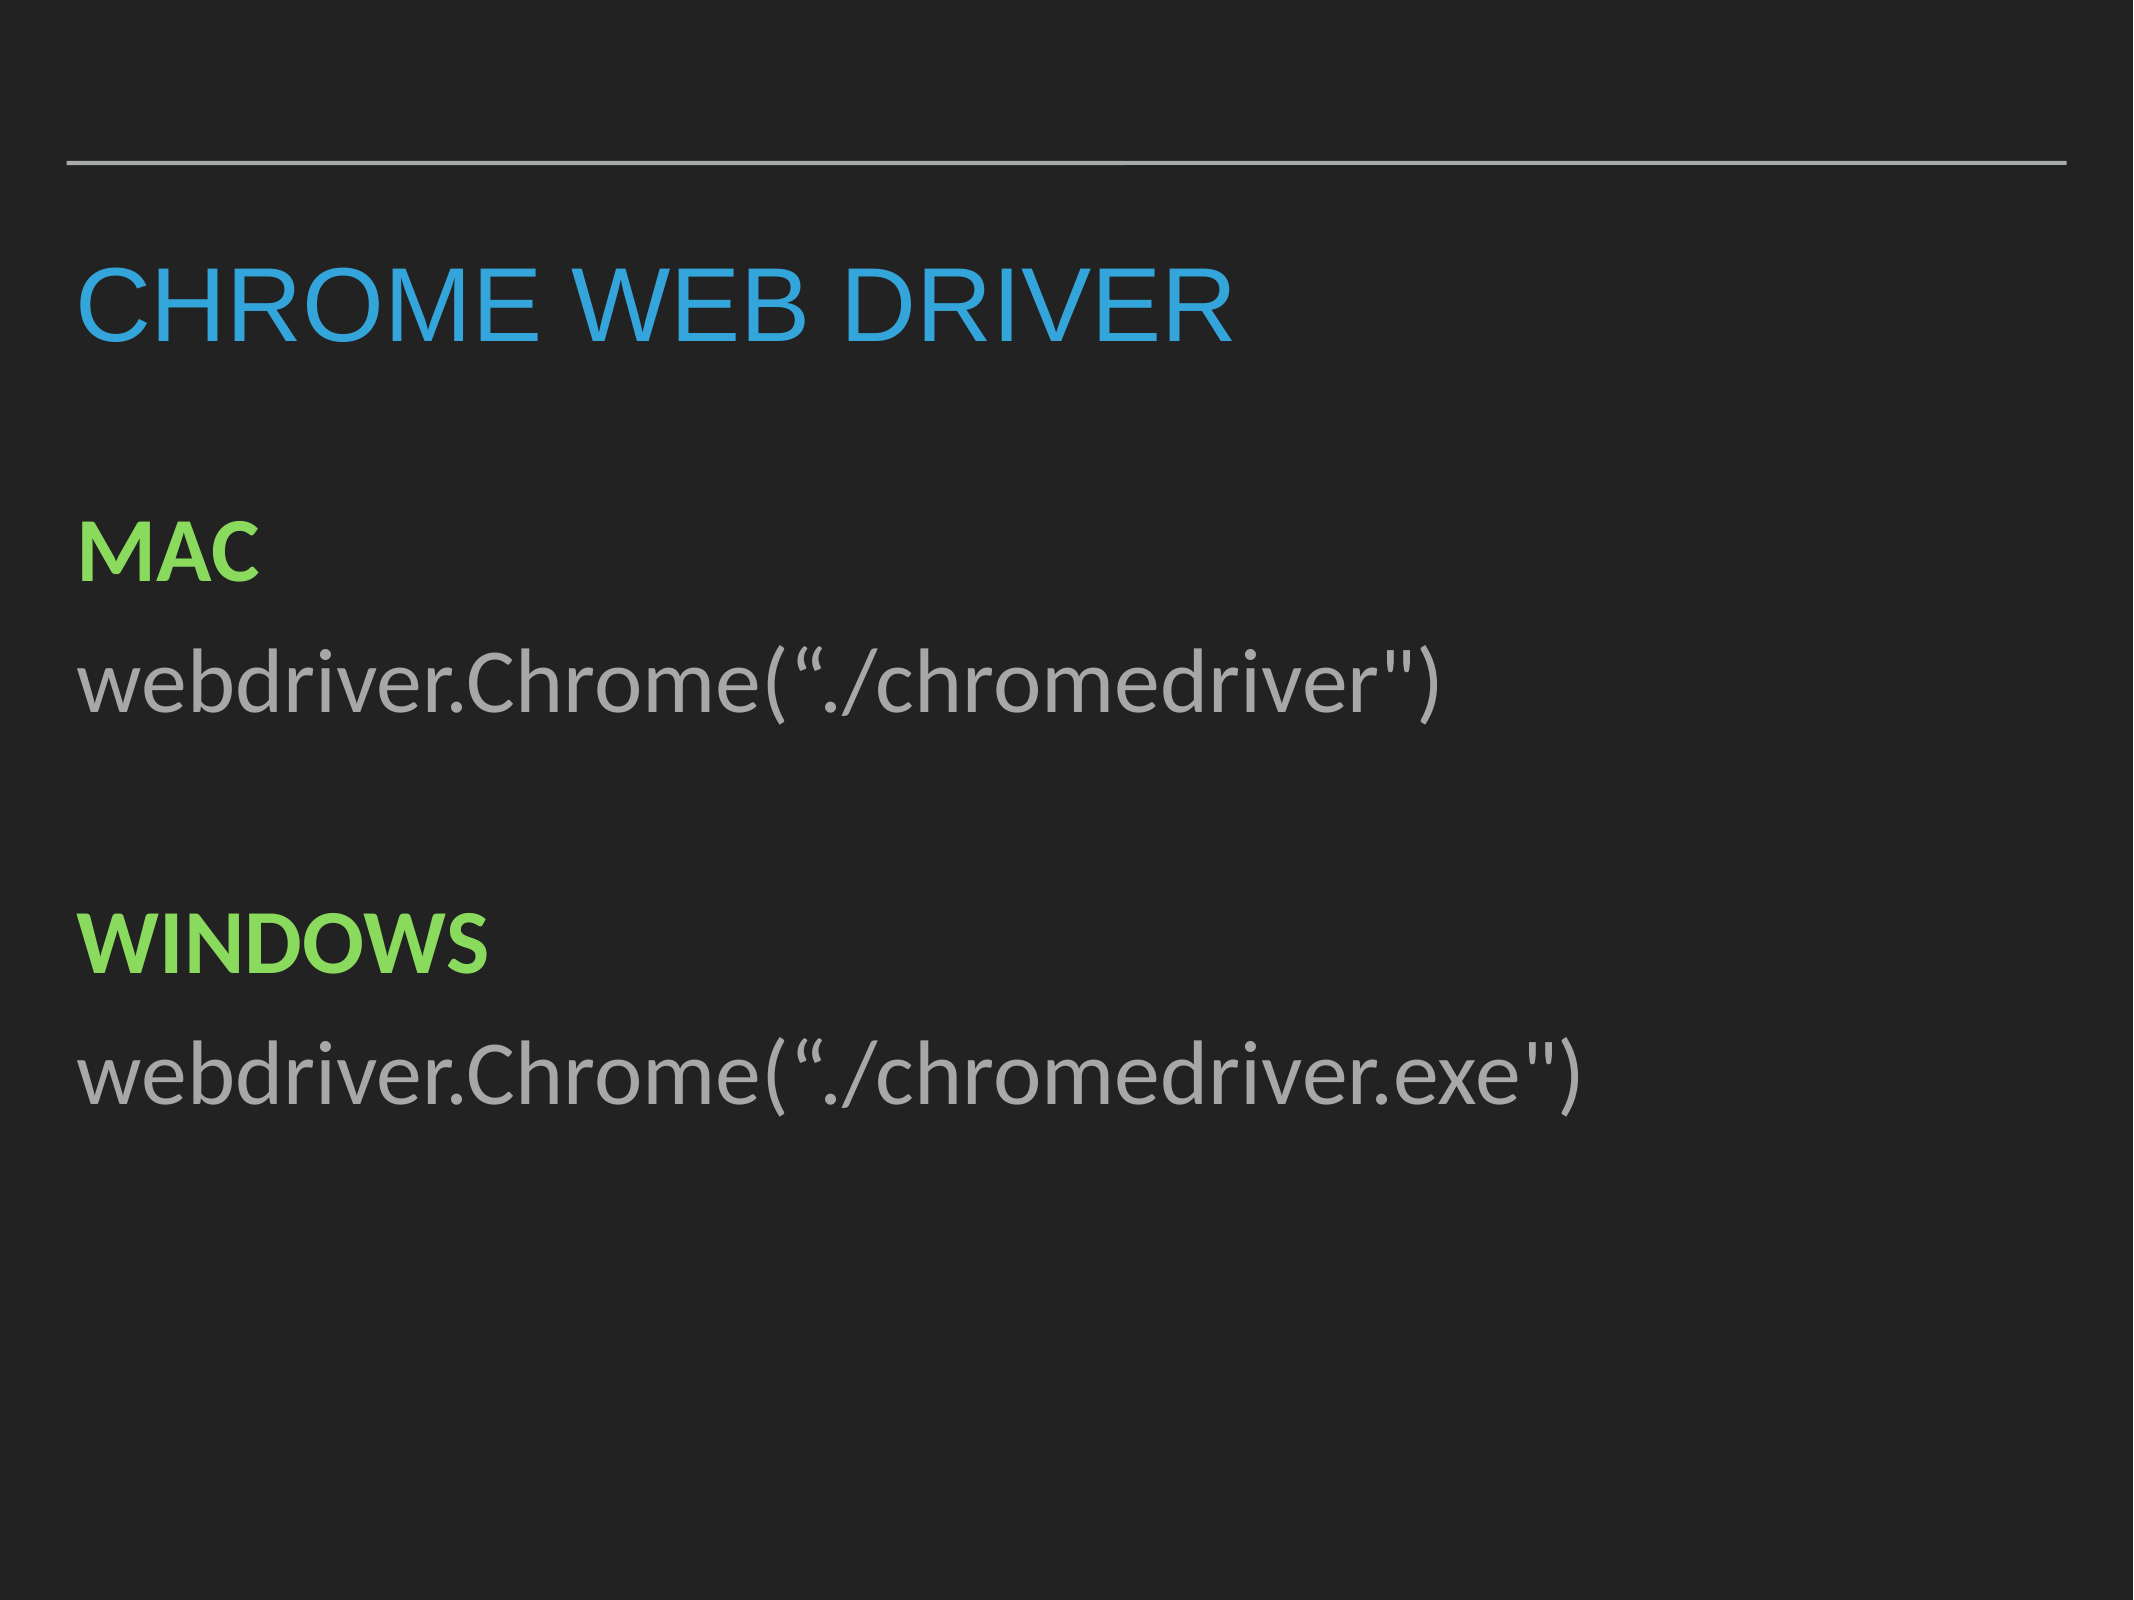

# chrome web driver
MAC
webdriver.Chrome(“./chromedriver")

WINDOWS
webdriver.Chrome(“./chromedriver.exe")